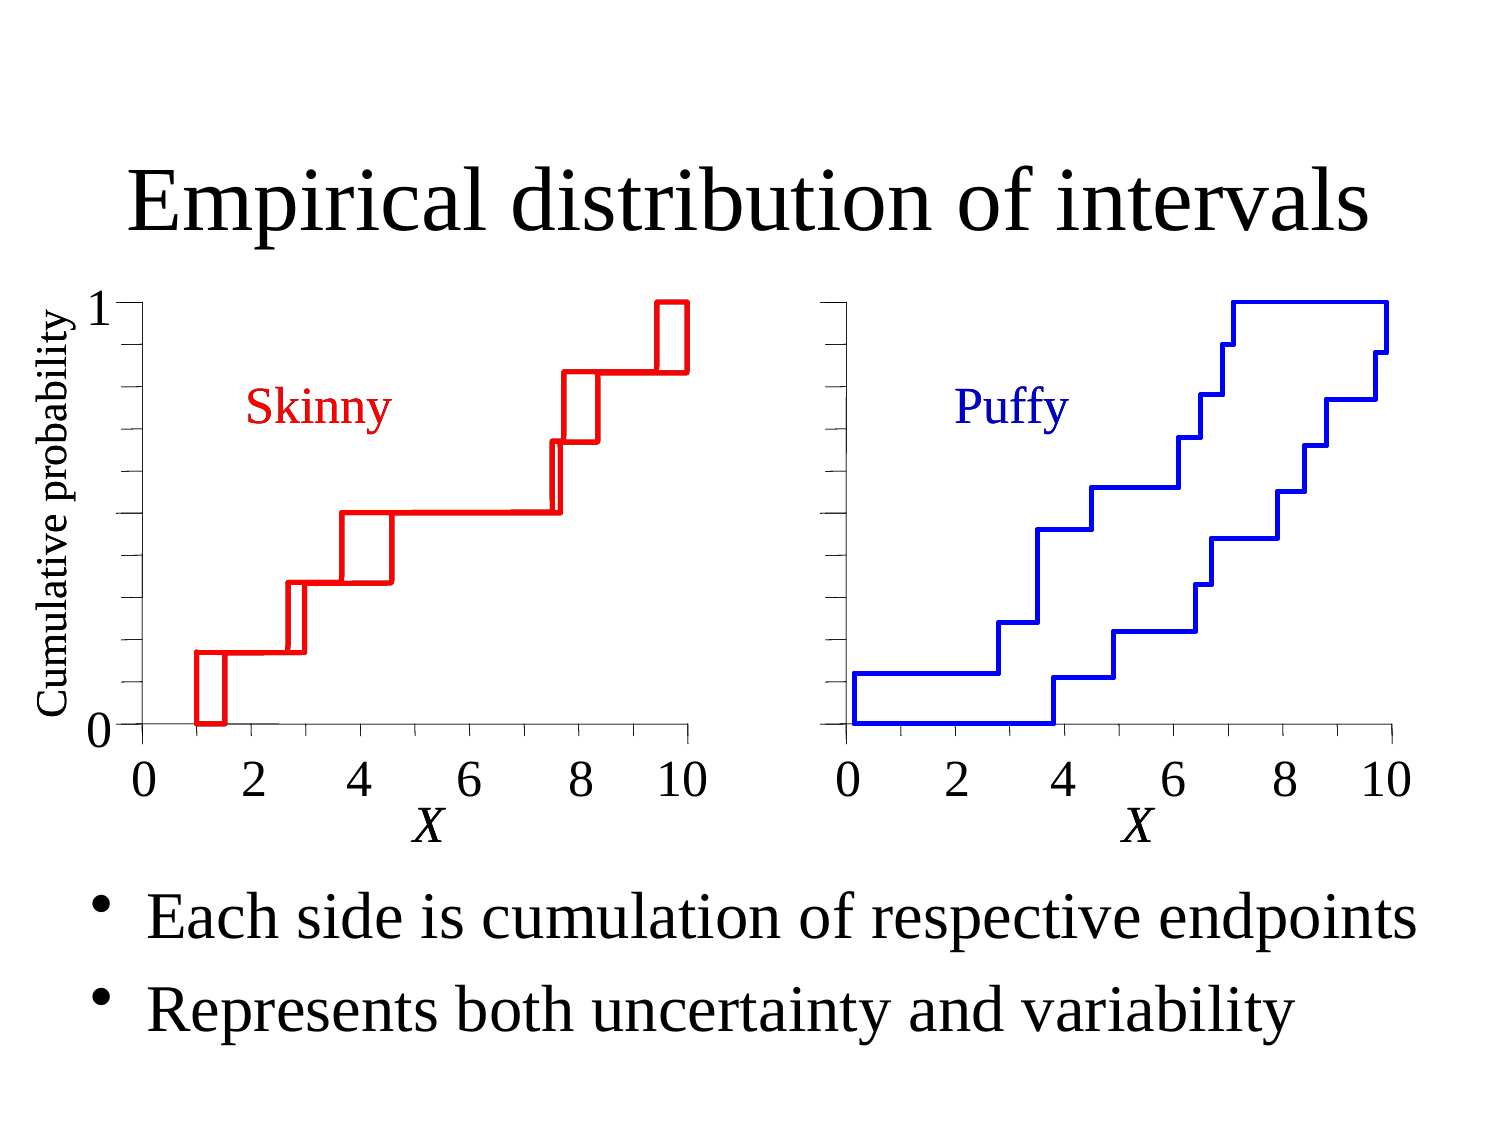

Empirical distribution of intervals
1

Skinny
Skinny
Puffy
Puffy

Cumulative probability
Cumulative probability

0

0
2
4
6
8
10
0
2
4
6
8
10
X
X
X
X
Each side is cumulation of respective endpoints
Represents both uncertainty and variability